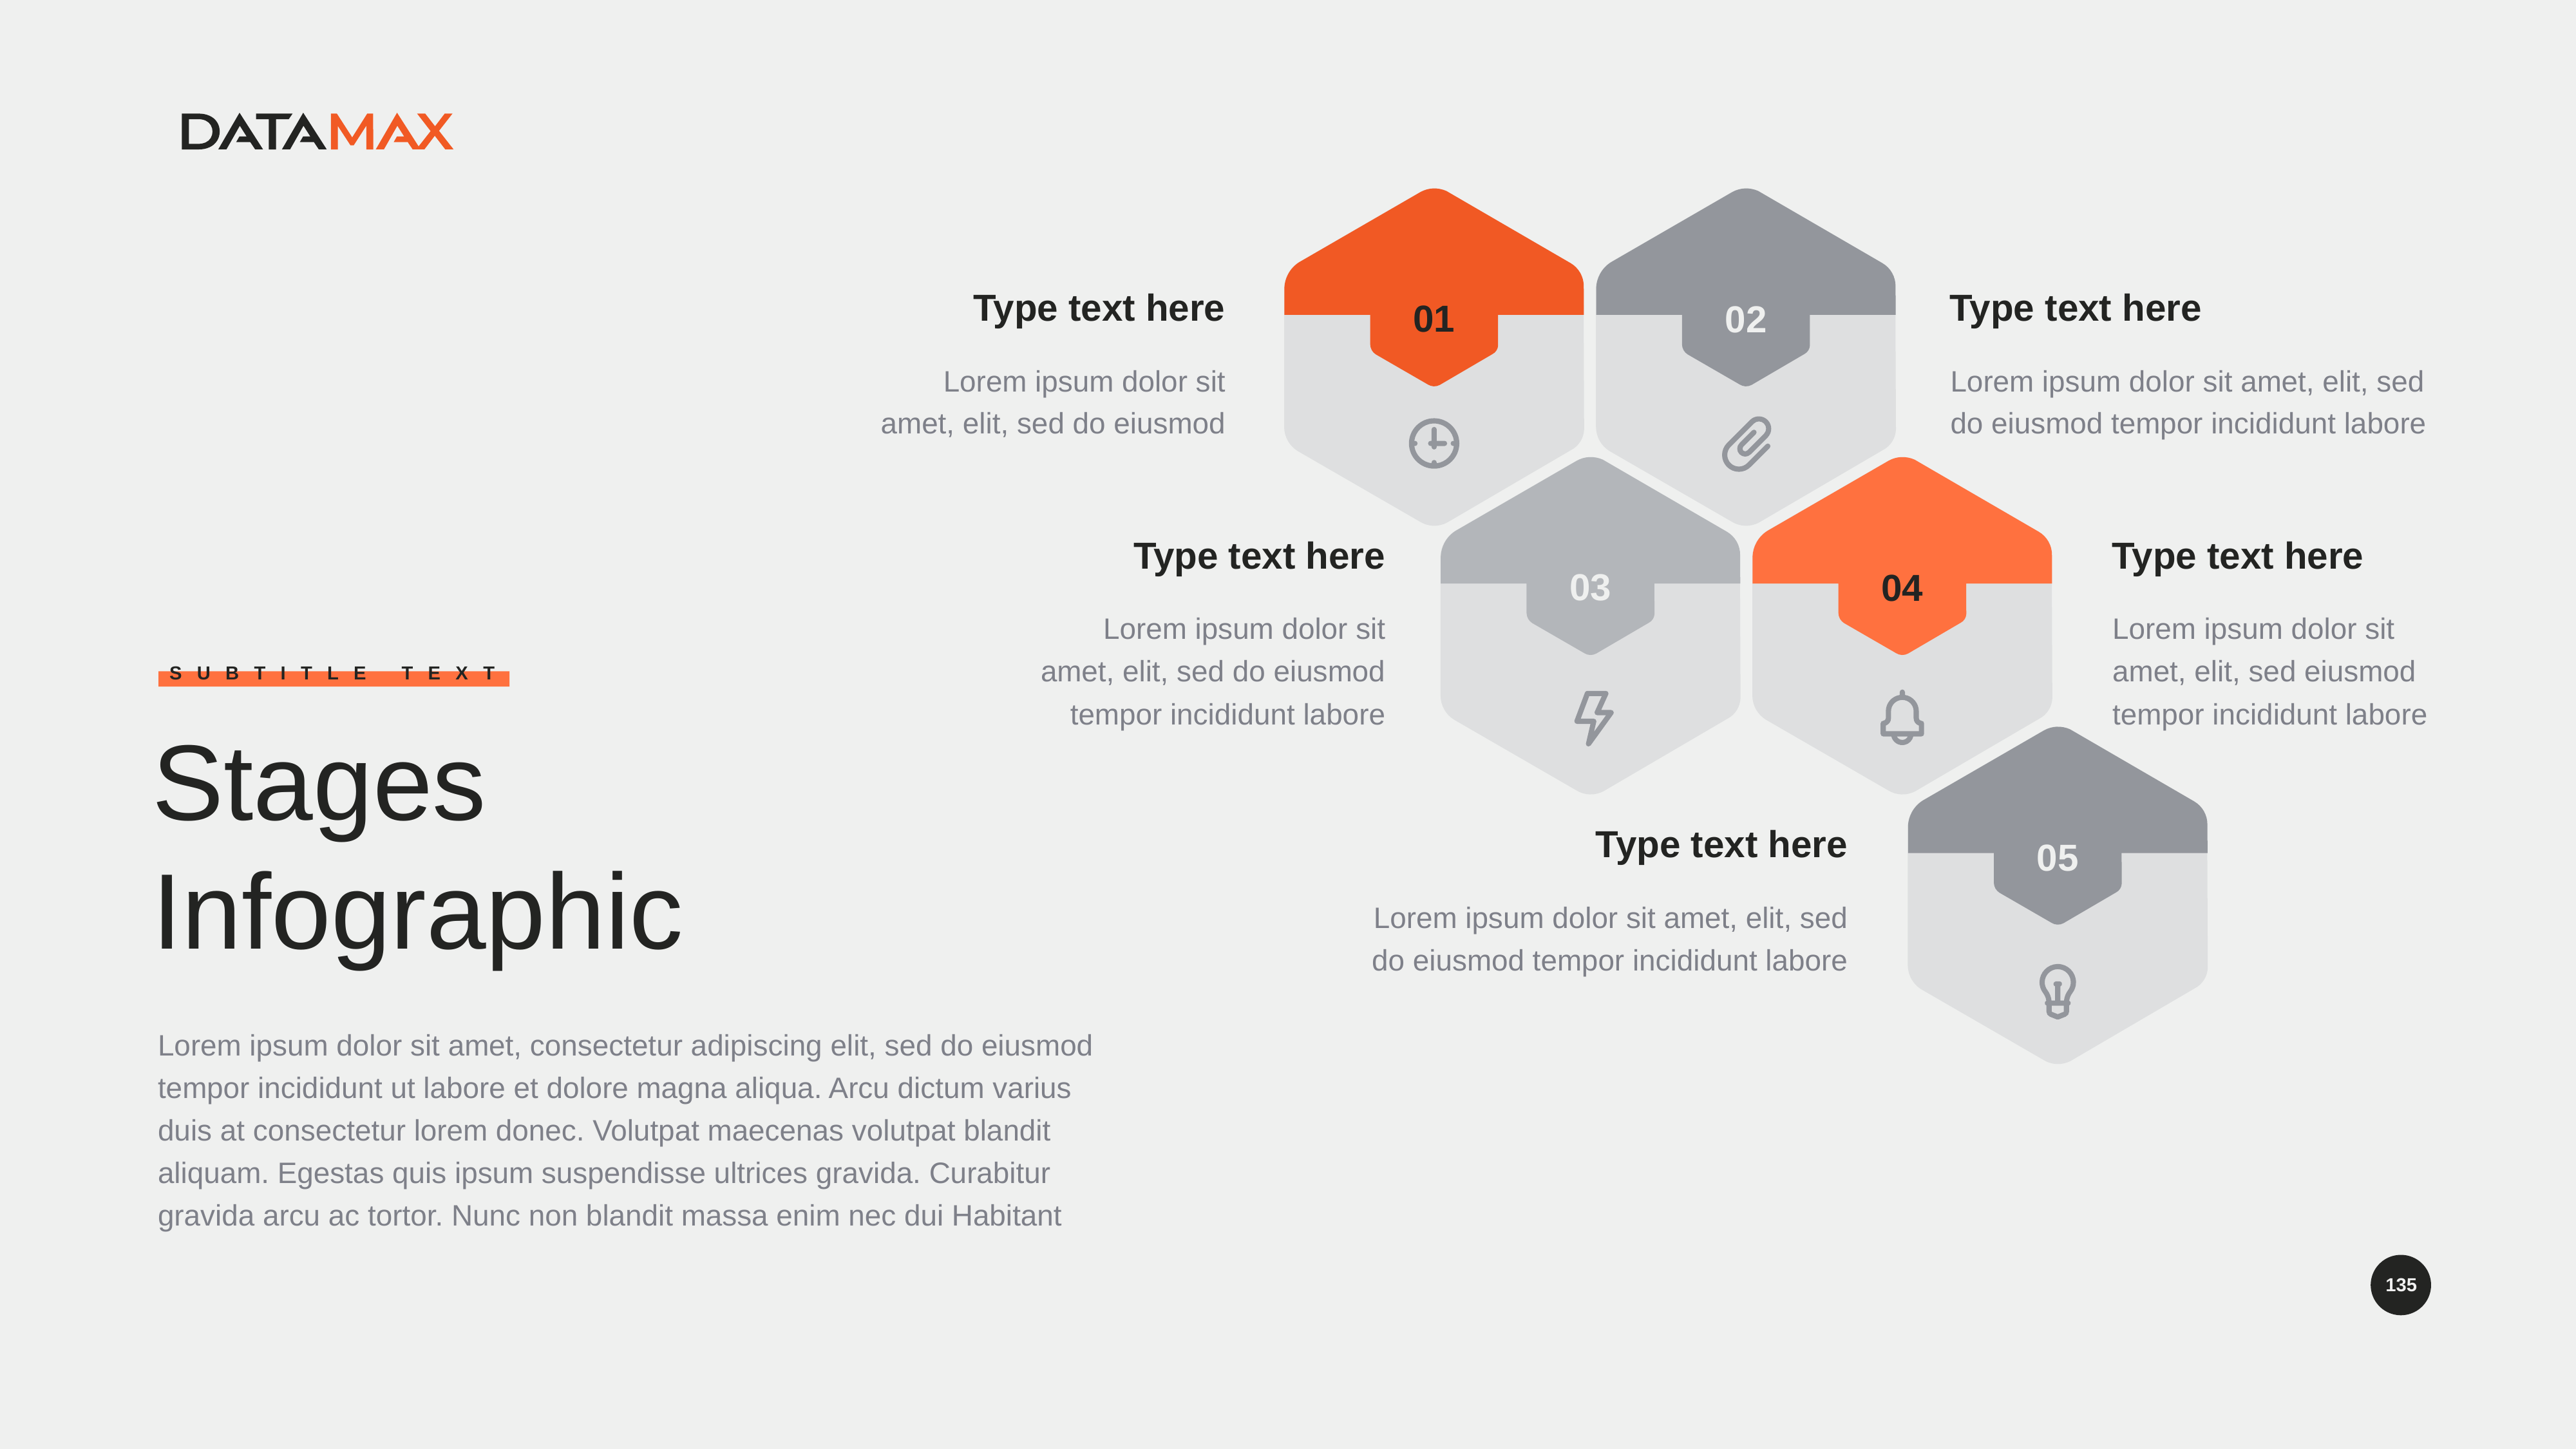

01

02

Type text here
Type text here
Lorem ipsum dolor sit amet, elit, sed do eiusmod tempor incididunt labore
Lorem ipsum dolor sit amet, elit, sed do eiusmod
Type text here
Type text here
Lorem ipsum dolor sit amet, elit, sed do eiusmod tempor incididunt labore
Lorem ipsum dolor sit amet, elit, sed eiusmod tempor incididunt labore
Type text here
Lorem ipsum dolor sit amet, elit, sed do eiusmod tempor incididunt labore

03

04

Subtitle Text

Stages
Infographic

05

Lorem ipsum dolor sit amet, consectetur adipiscing elit, sed do eiusmod tempor incididunt ut labore et dolore magna aliqua. Arcu dictum varius duis at consectetur lorem donec. Volutpat maecenas volutpat blandit aliquam. Egestas quis ipsum suspendisse ultrices gravida. Curabitur gravida arcu ac tortor. Nunc non blandit massa enim nec dui Habitant
135